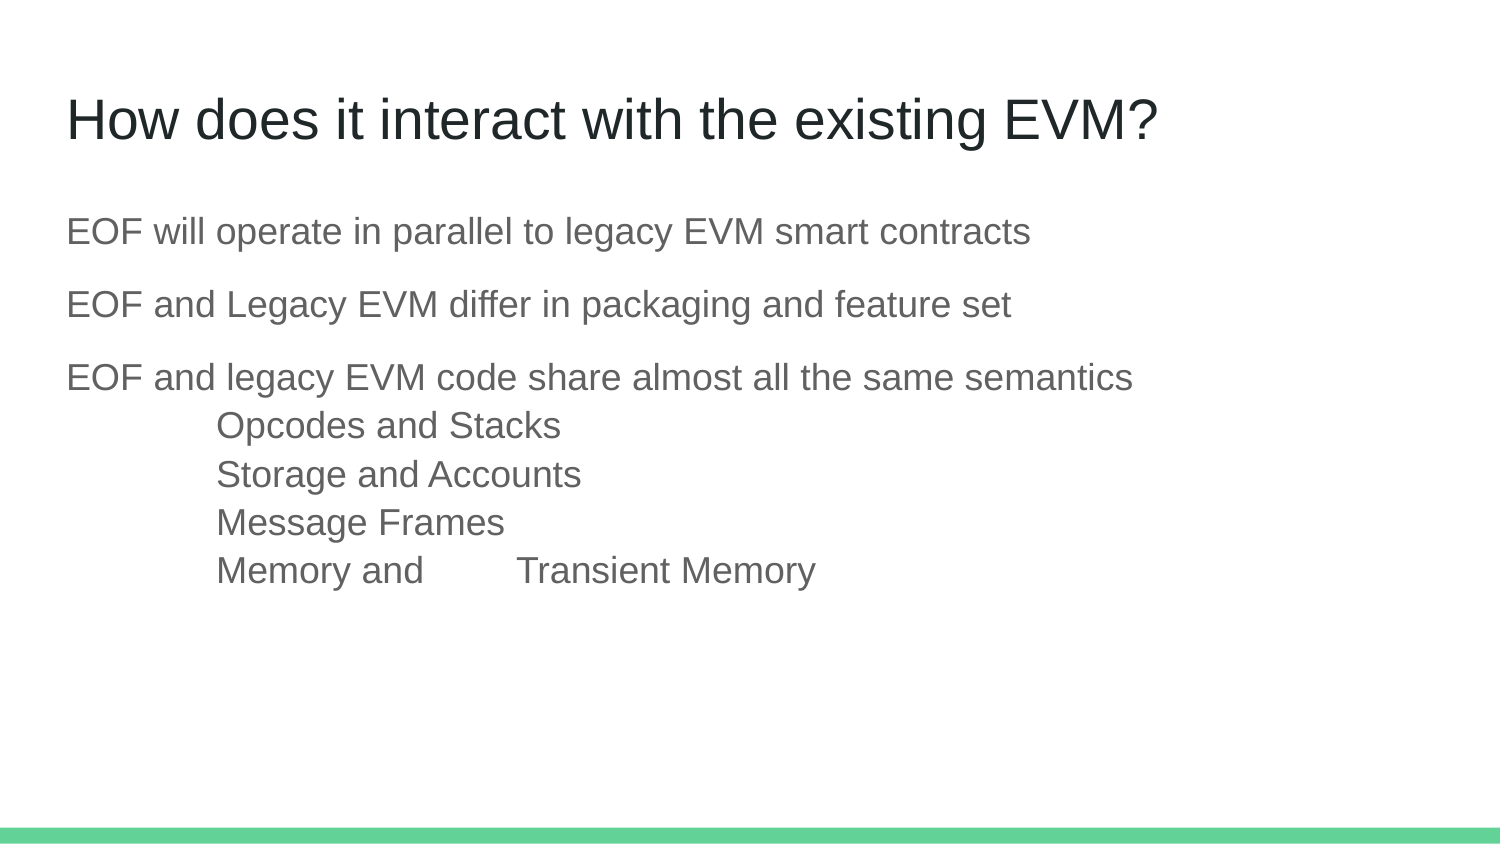

# How does it interact with the existing EVM?
EOF will operate in parallel to legacy EVM smart contracts
EOF and Legacy EVM differ in packaging and feature set
EOF and legacy EVM code share almost all the same semantics
	Opcodes and Stacks
	Storage and Accounts
	Message Frames
	Memory and 	Transient Memory